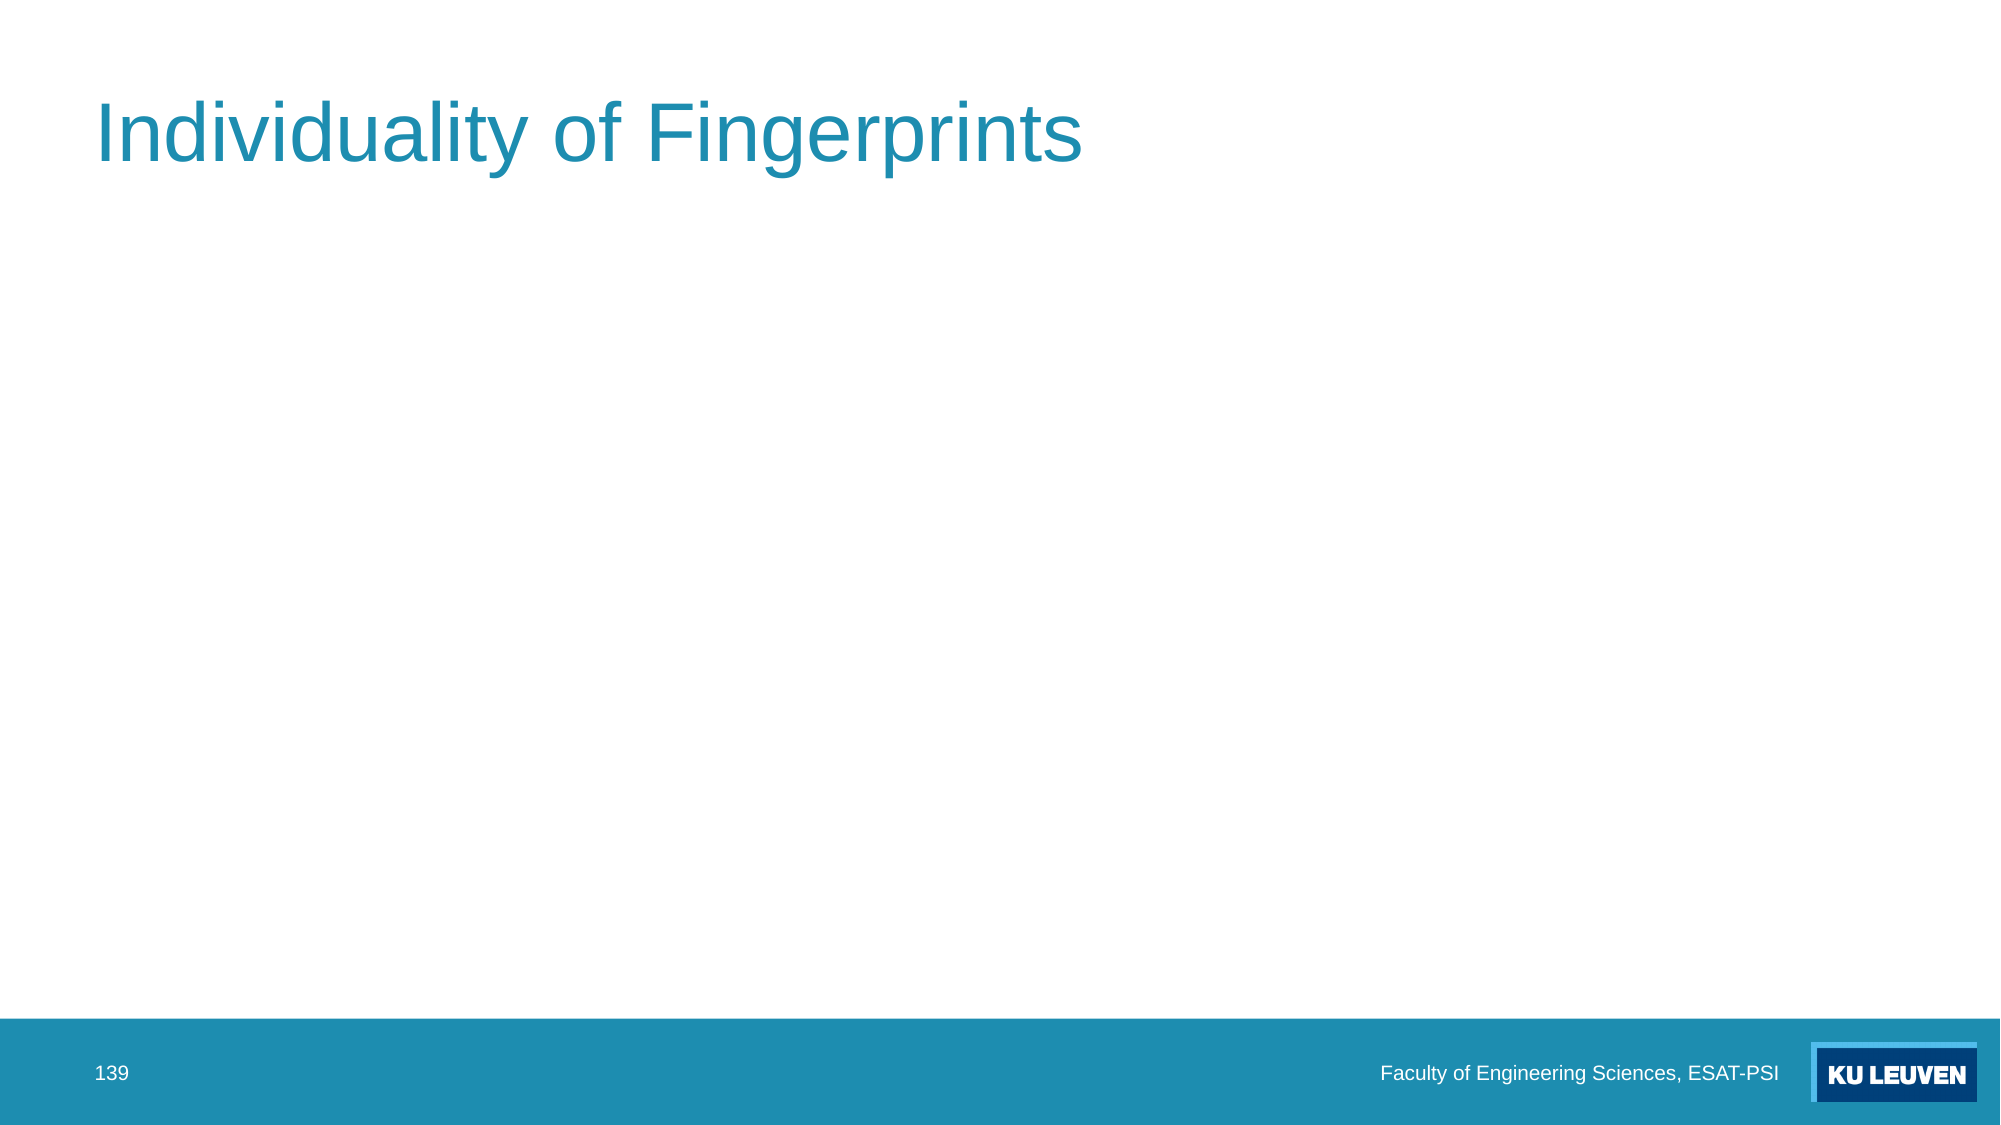

# Individuality of Fingerprints

139
Faculty of Engineering Sciences, ESAT-PSI